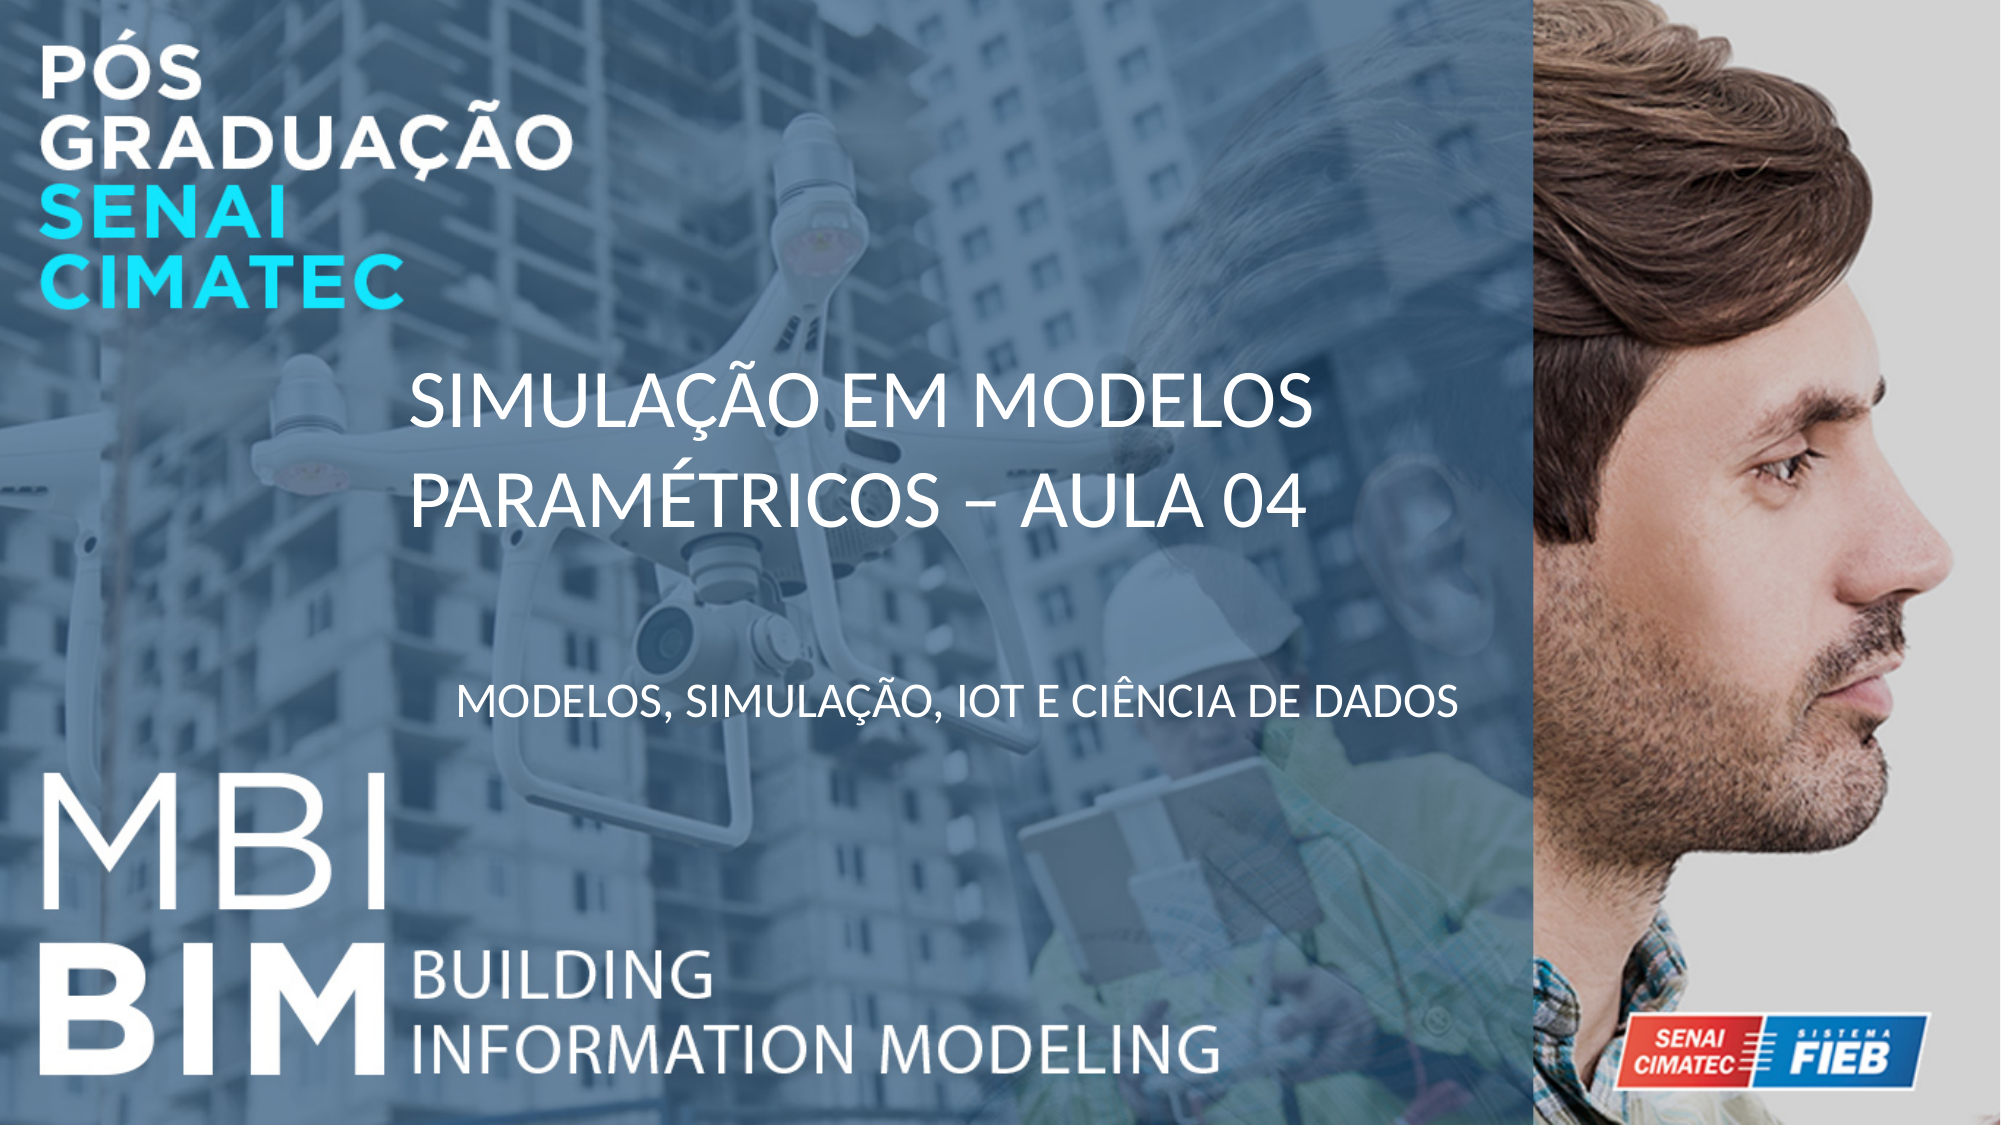

SIMULAÇÃO EM MODELOS PARAMÉTRICOS – AULA 04
MODELOS, SIMULAÇÃO, IOT E CIÊNCIA DE DADOS